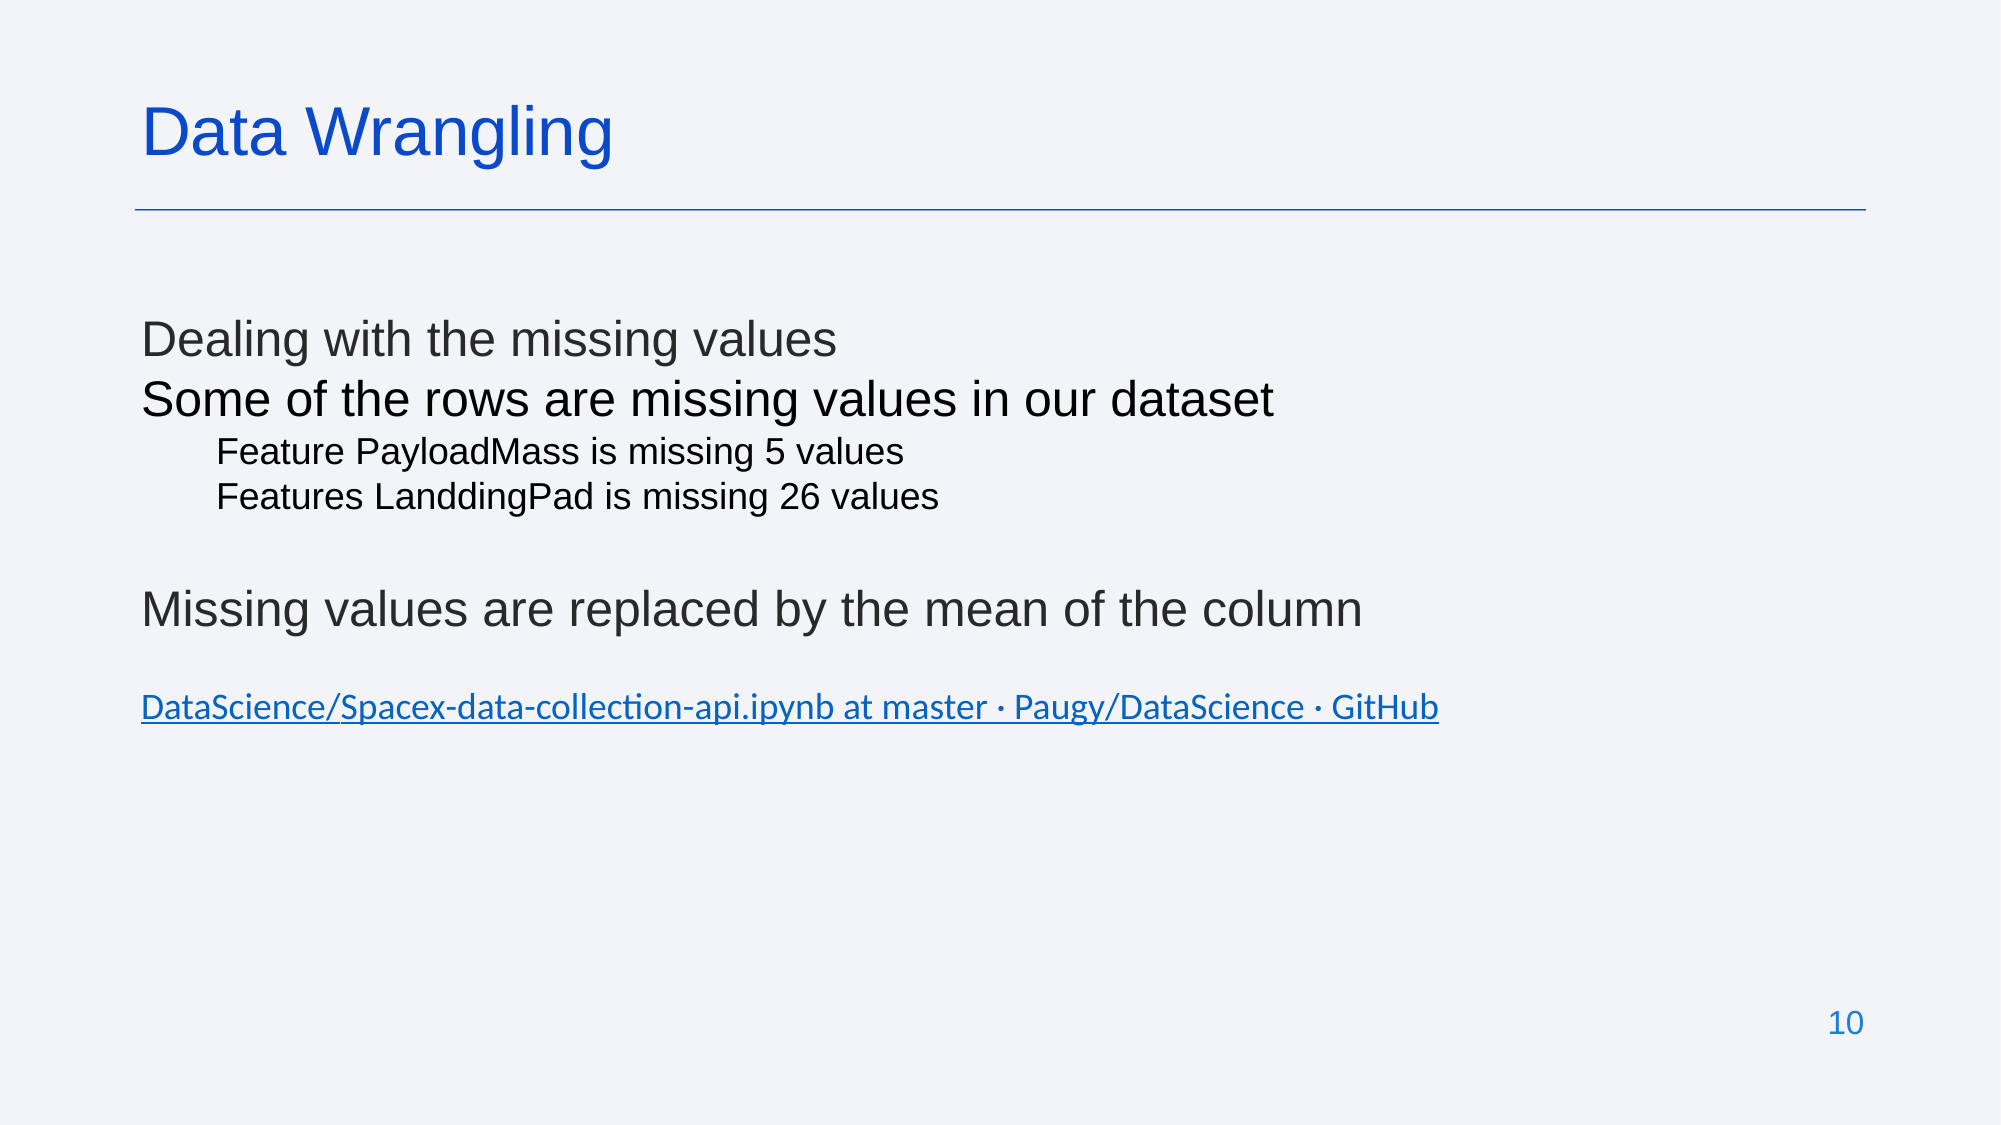

Data Wrangling
Dealing with the missing values
Some of the rows are missing values in our dataset
Feature PayloadMass is missing 5 values
Features LanddingPad is missing 26 values

Missing values are replaced by the mean of the column

DataScience/Spacex-data-collection-api.ipynb at master · Paugy/DataScience · GitHub

10